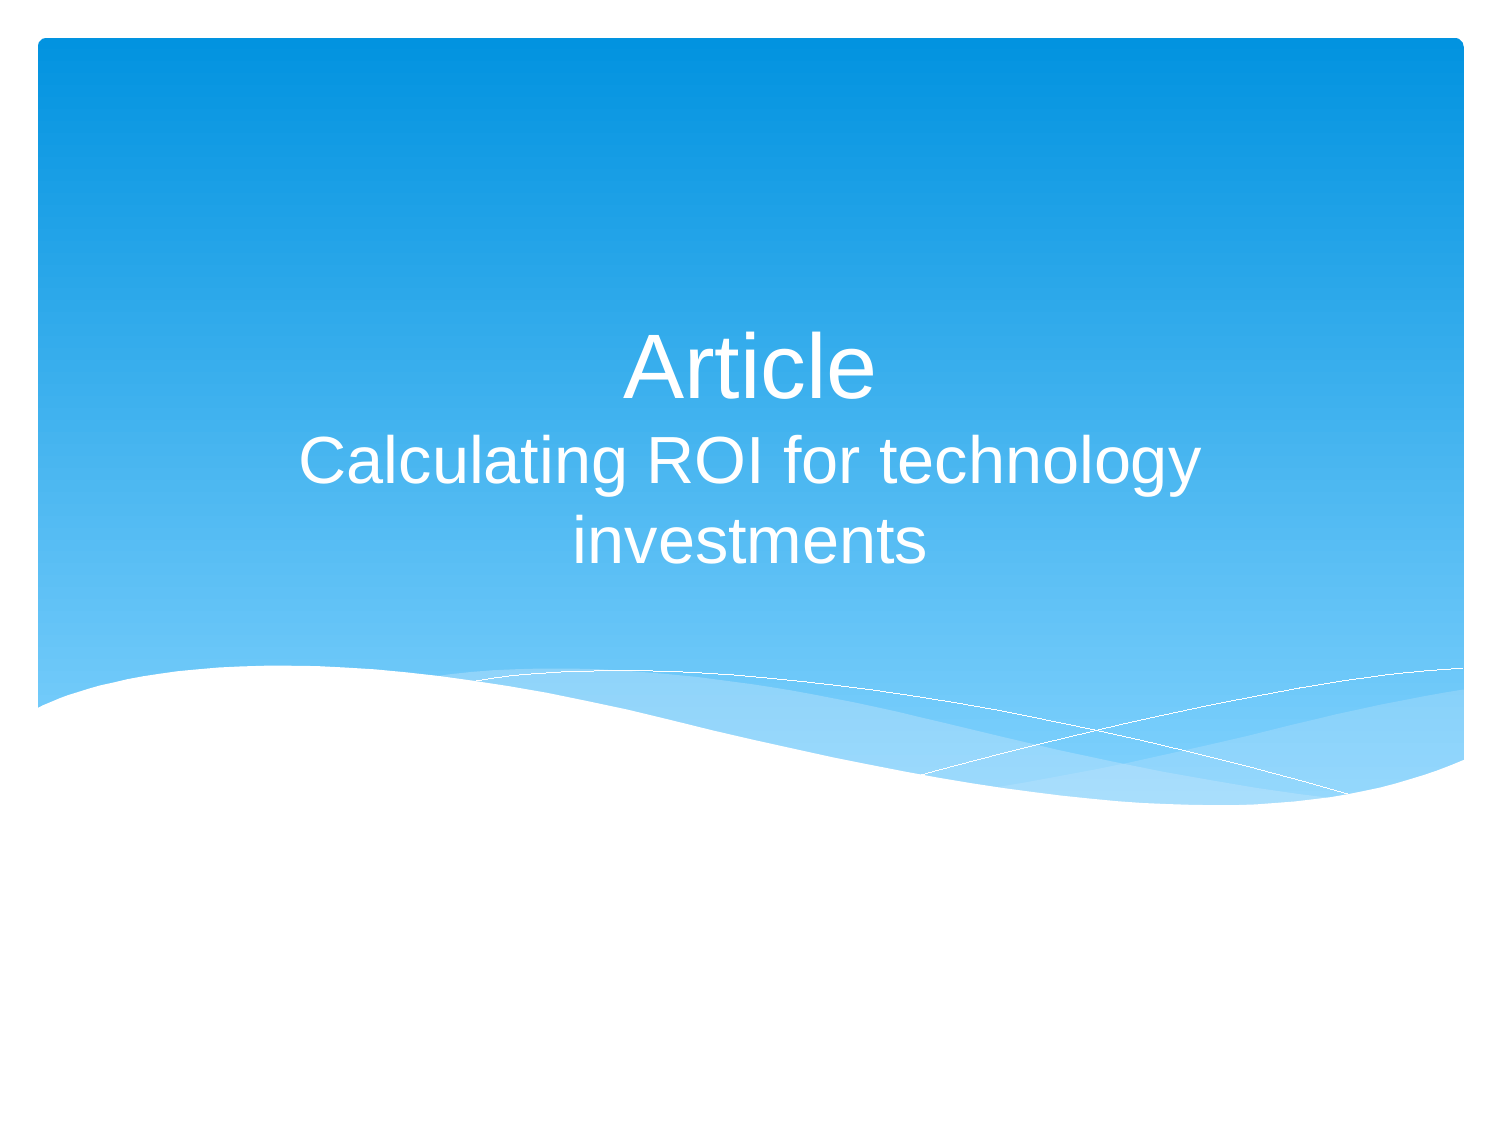

# Article Calculating ROI for technology investments